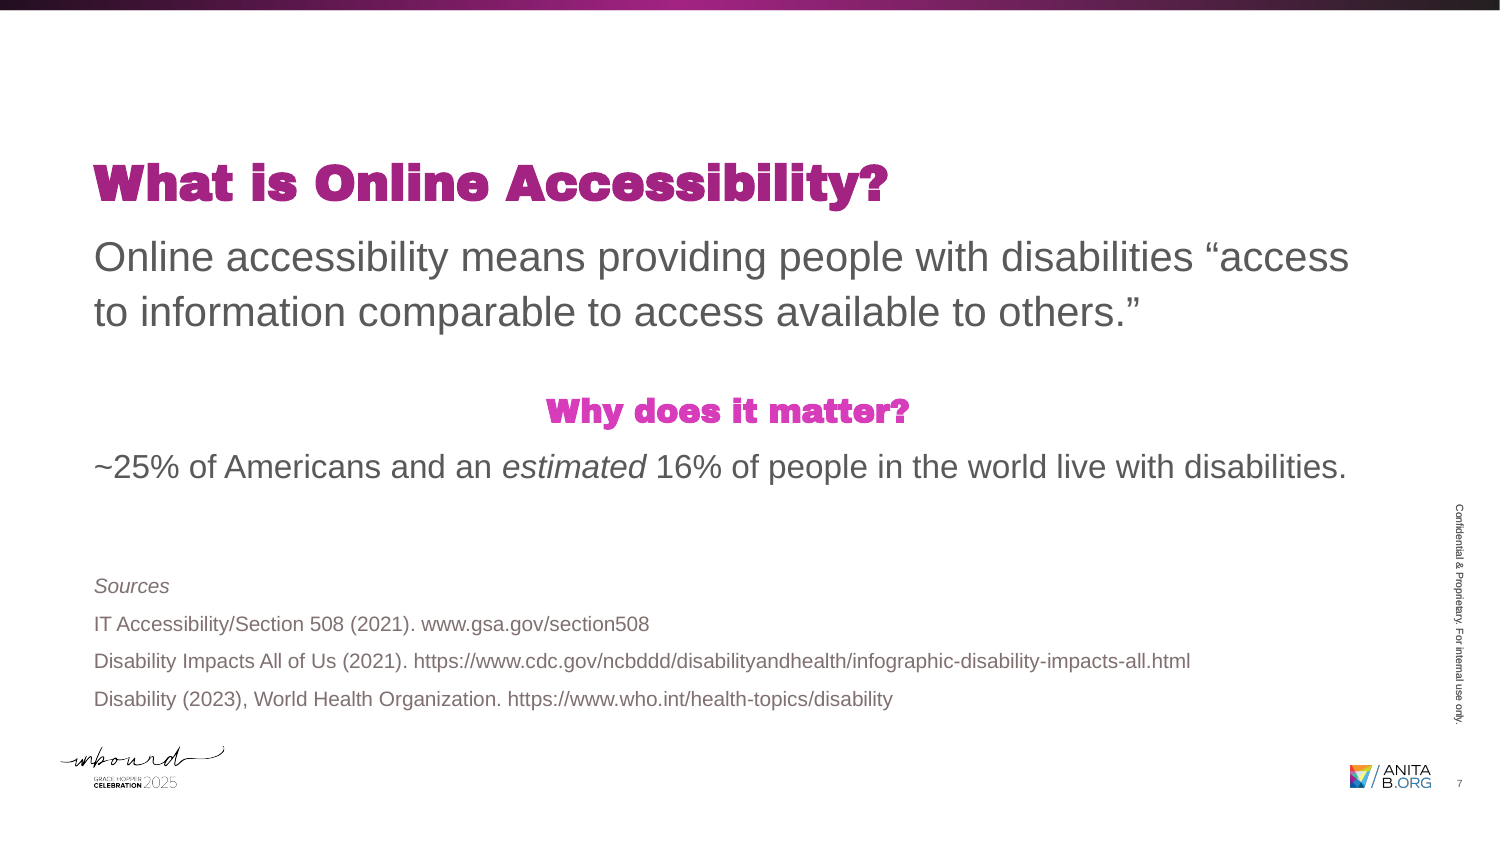

What is Online Accessibility?
Online accessibility means providing people with disabilities “access to information comparable to access available to others.”
Why does it matter?
~25% of Americans and an estimated 16% of people in the world live with disabilities.
Sources
IT Accessibility/Section 508 (2021). www.gsa.gov/section508
Disability Impacts All of Us (2021). https://www.cdc.gov/ncbddd/disabilityandhealth/infographic-disability-impacts-all.html
Disability (2023), World Health Organization. https://www.who.int/health-topics/disability
7